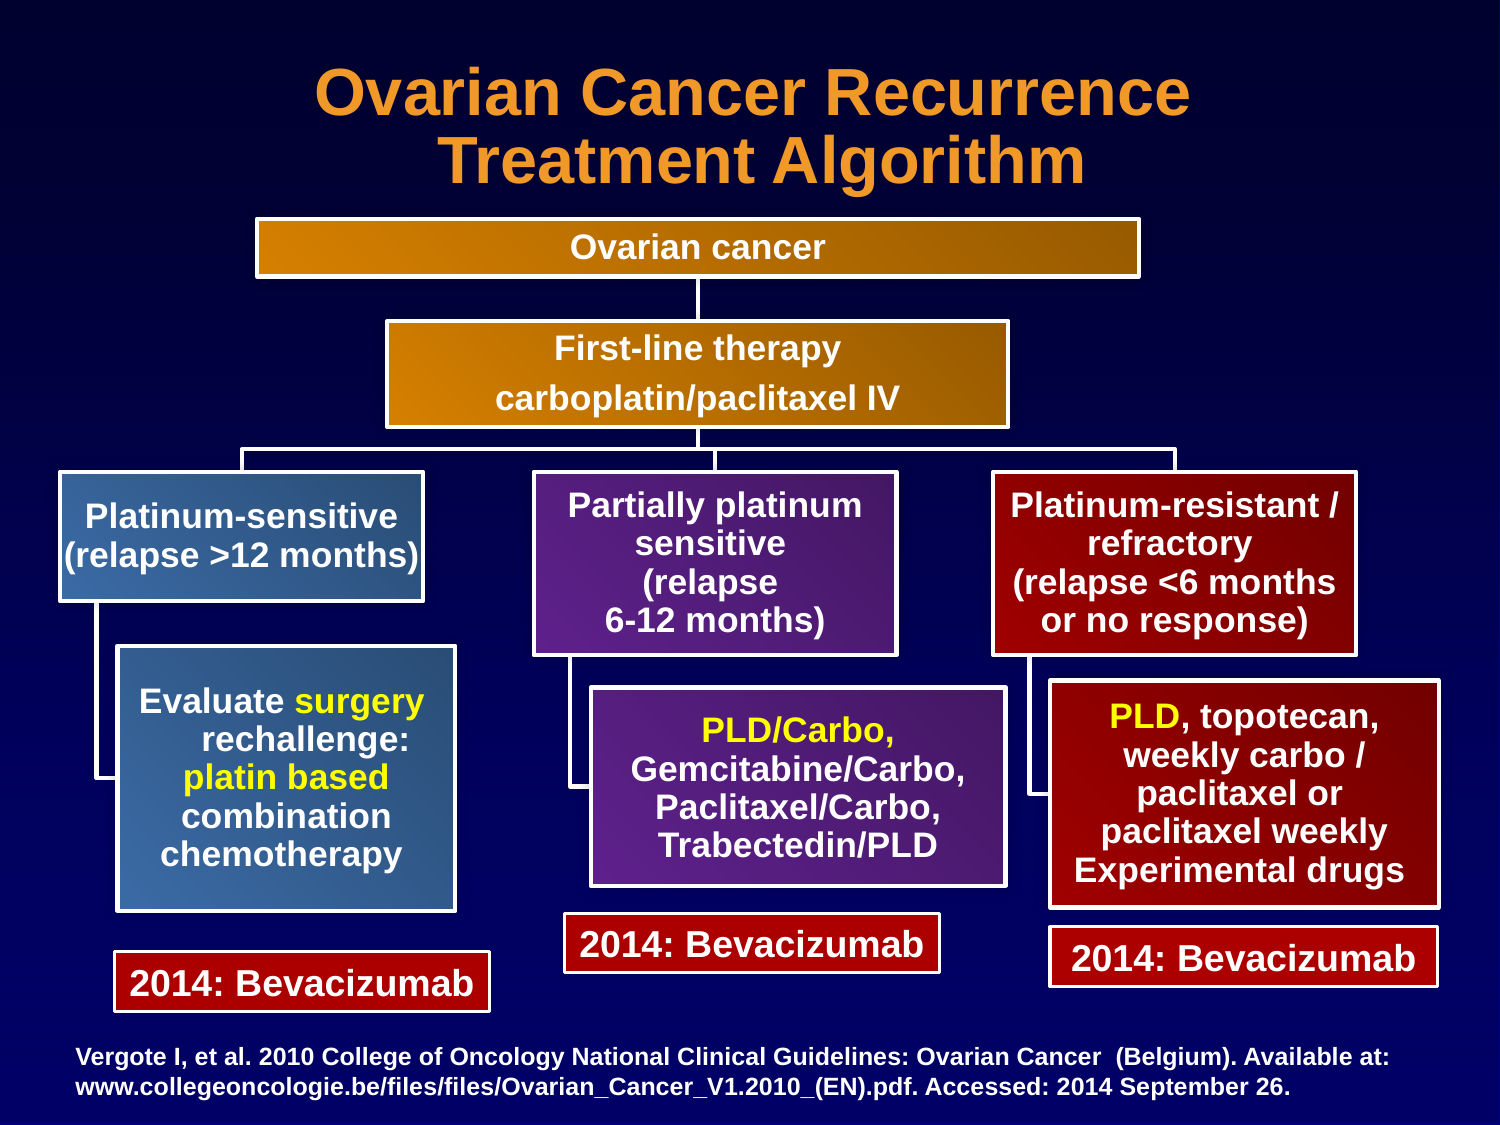

# Ovarian Cancer Recurrence Treatment Algorithm
Ovarian cancer
First-line therapy
carboplatin/paclitaxel IV
Platinum-sensitive (relapse >12 months)
Evaluate surgery
     rechallenge:
platin based combination chemotherapy
Partially platinum sensitive
(relapse
6-12 months)

PLD/Carbo, Gemcitabine/Carbo, Paclitaxel/Carbo, Trabectedin/PLD

Platinum-resistant / refractory
(relapse <6 months or no response)
PLD, topotecan, weekly carbo / paclitaxel or
paclitaxel weekly
Experimental drugs
2014: Bevacizumab
2014: Bevacizumab
2014: Bevacizumab
Vergote I, et al. 2010 College of Oncology National Clinical Guidelines: Ovarian Cancer  (Belgium). Available at: www.collegeoncologie.be/files/files/Ovarian_Cancer_V1.2010_(EN).pdf. Accessed: 2014 September 26.